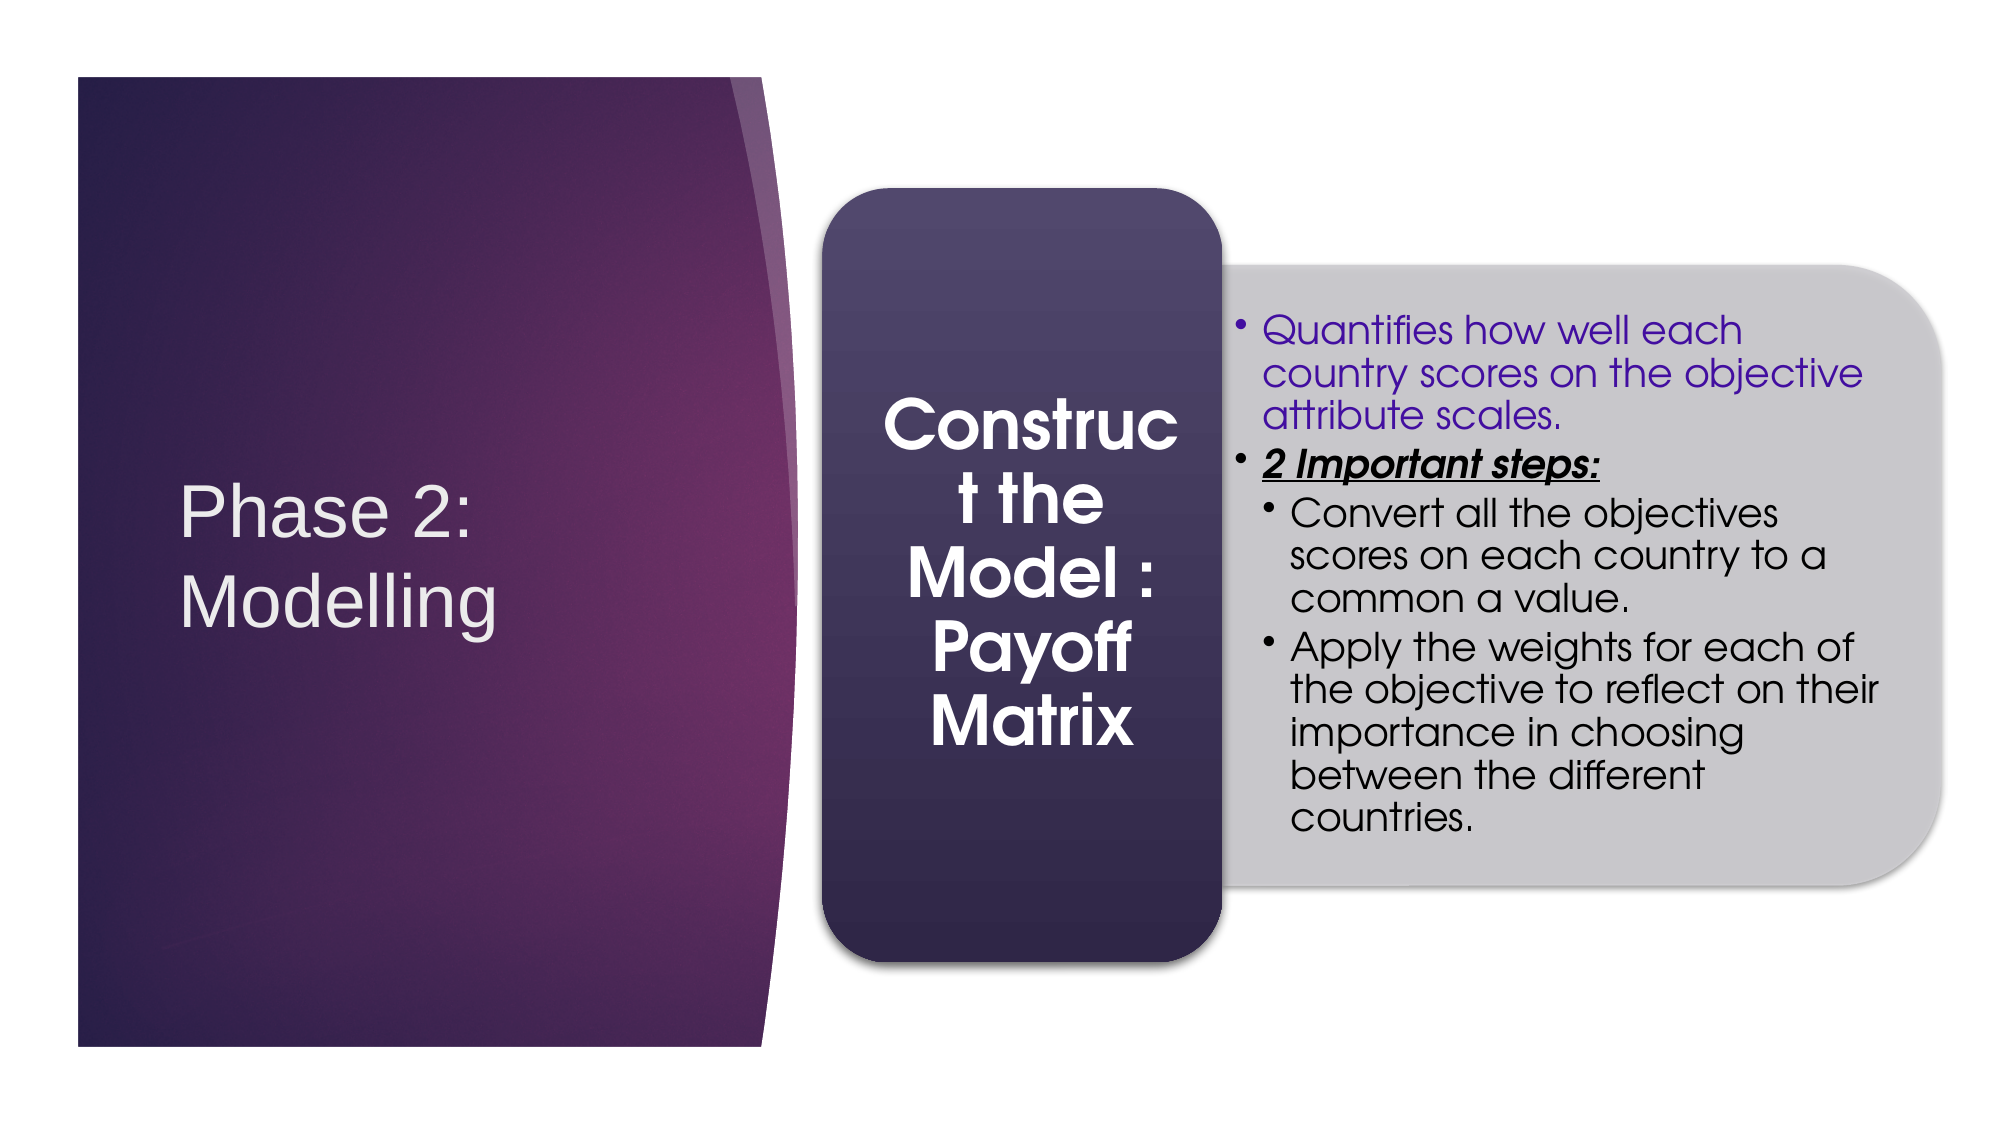

# Phase 2: Modelling
Quantifies how well each country scores on the objective attribute scales.
2 Important steps:
Convert all the objectives scores on each country to a common a value.
Apply the weights for each of the objective to reflect on their importance in choosing between the different countries.
Construct the Model : Payoff Matrix